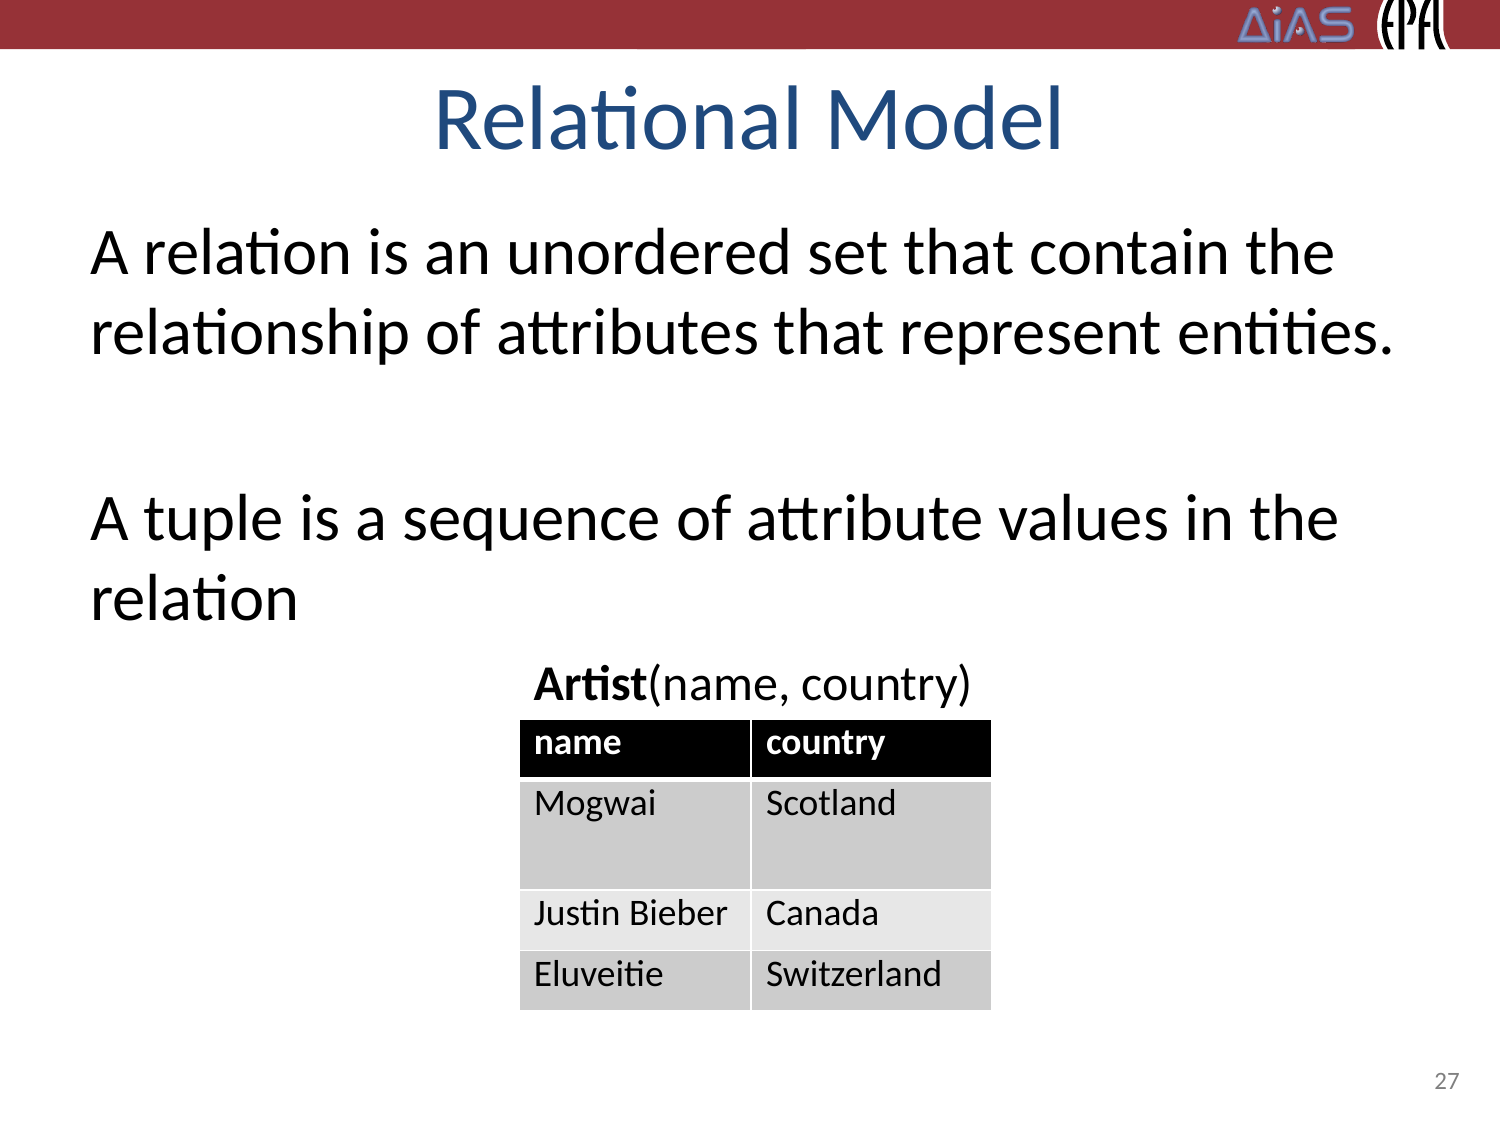

# Relational Model
A relation is an unordered set that contain the relationship of attributes that represent entities.

A tuple is a sequence of attribute values in the relation
Artist(name, country)
| name | country |
| --- | --- |
| Mogwai | Scotland |
| Justin Bieber | Canada |
| Eluveitie | Switzerland |
27